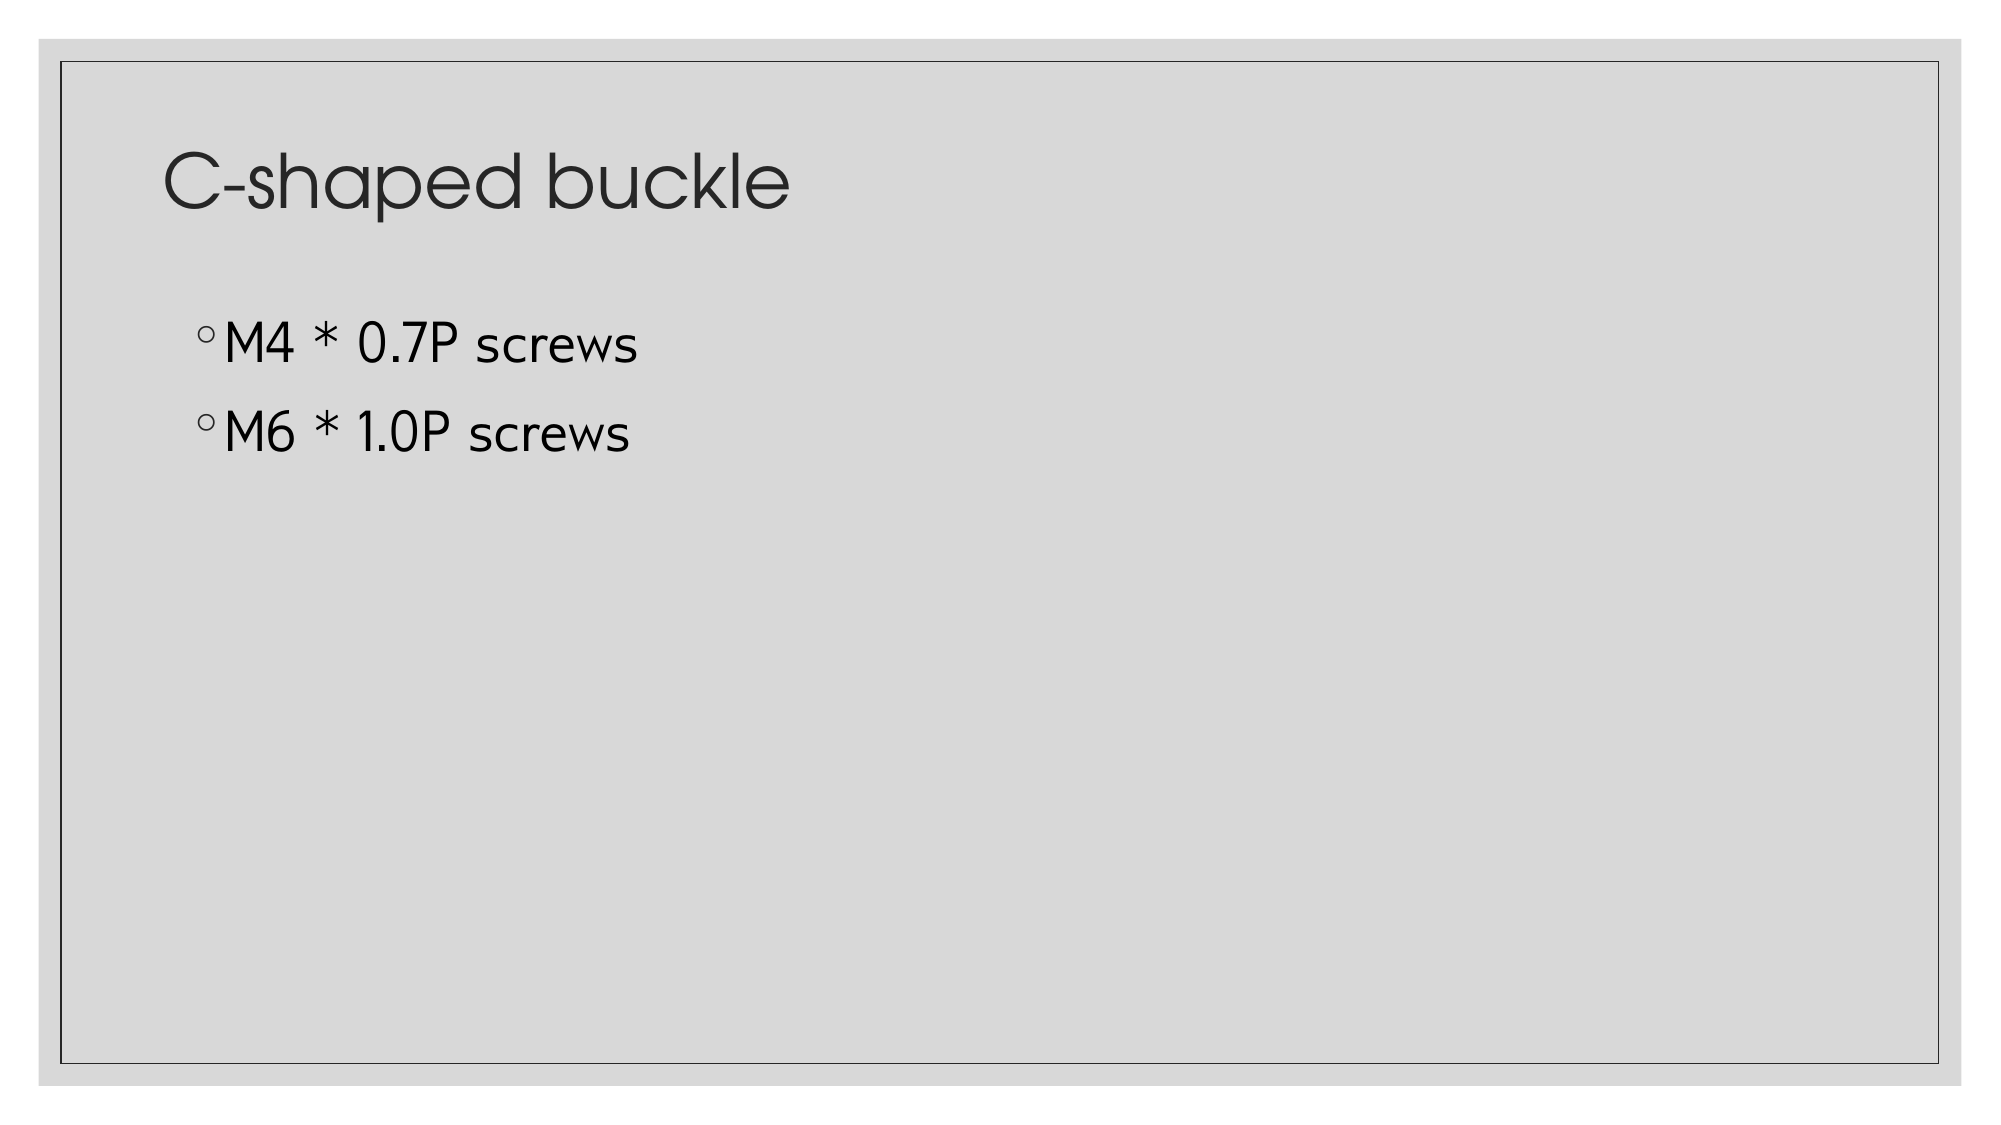

# C-shaped buckle
M4 * 0.7P screws
M6 * 1.0P screws